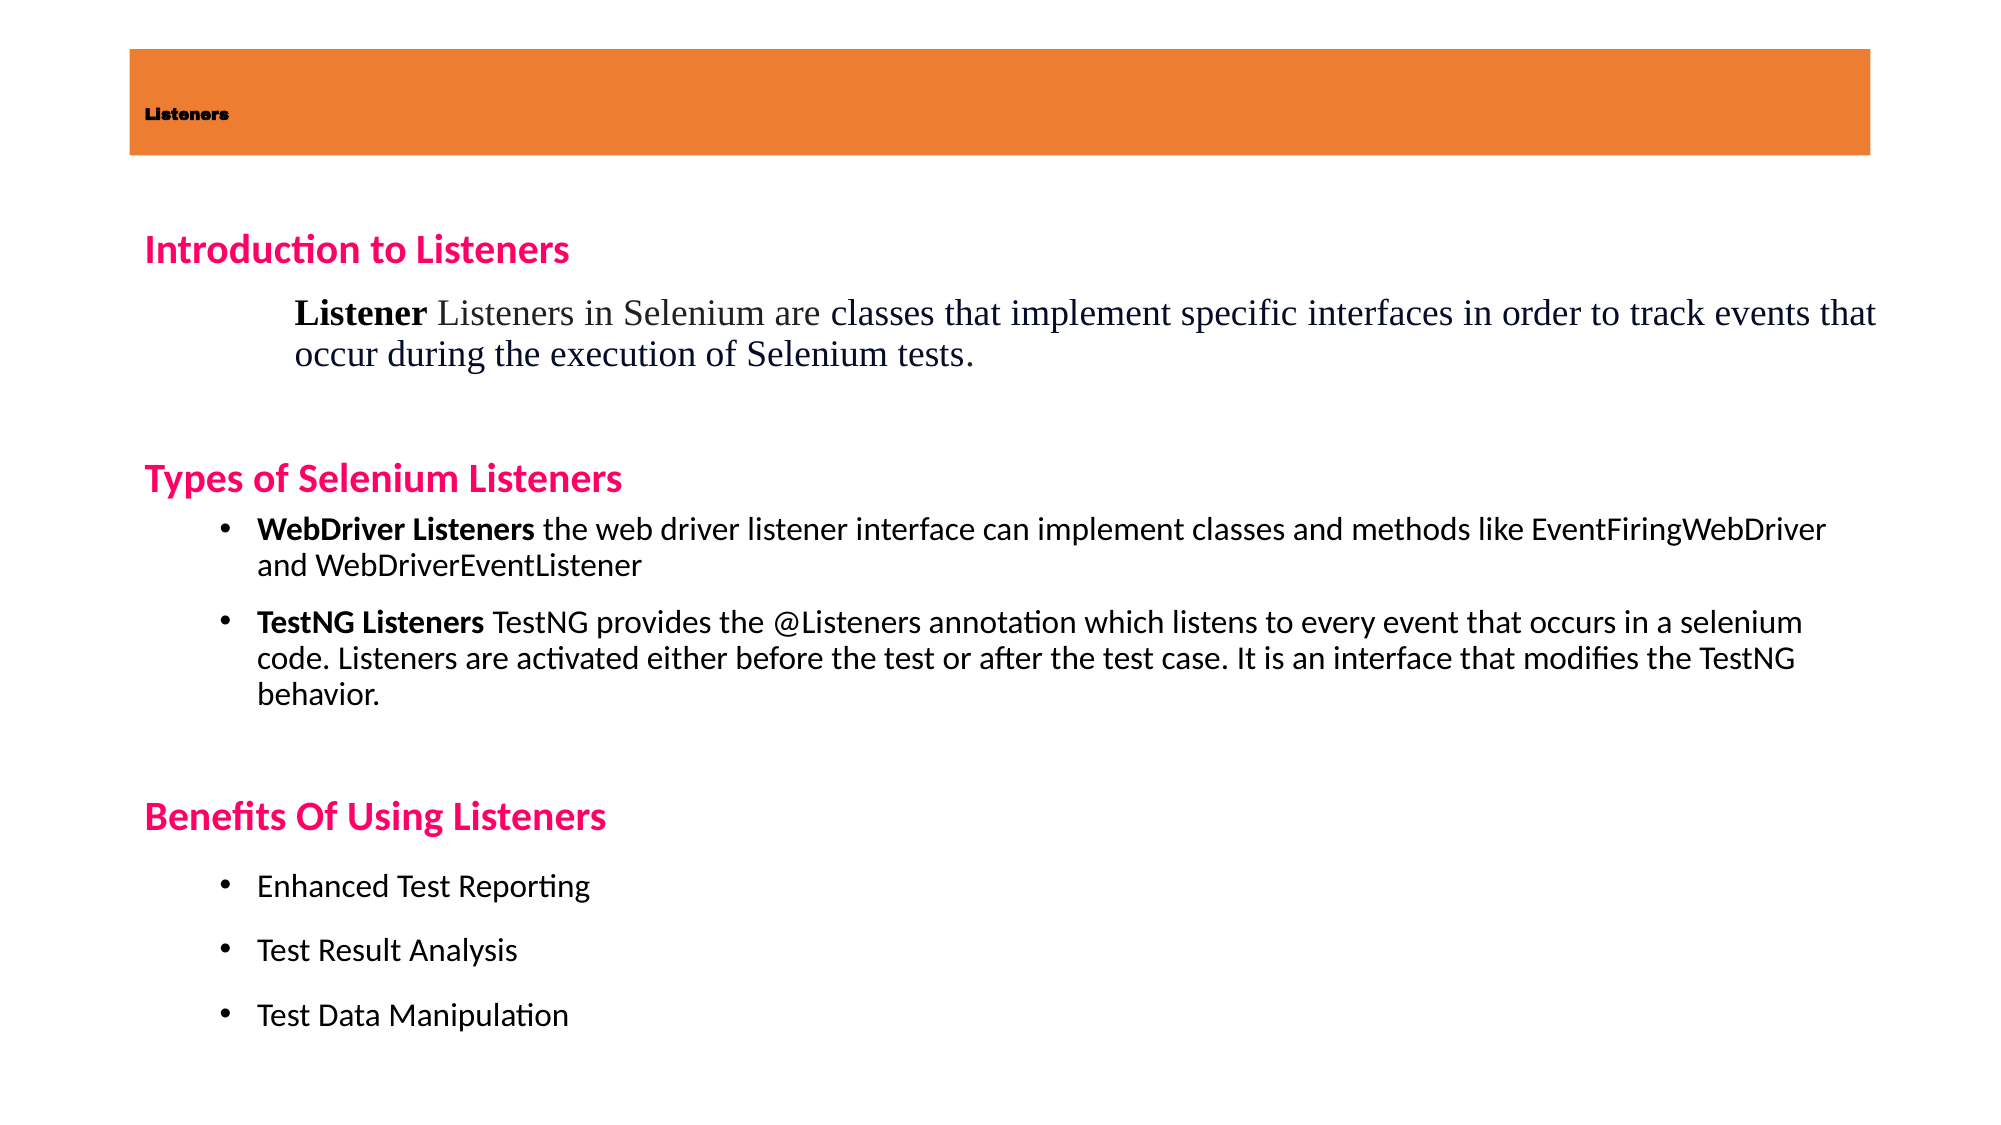

# Listeners
Introduction to Listeners
	Listener Listeners in Selenium are classes that implement specific interfaces in order to track events that 	occur during the execution of Selenium tests.

Types of Selenium Listeners
WebDriver Listeners the web driver listener interface can implement classes and methods like EventFiringWebDriver and WebDriverEventListener
TestNG Listeners TestNG provides the @Listeners annotation which listens to every event that occurs in a selenium code. Listeners are activated either before the test or after the test case. It is an interface that modifies the TestNG behavior.

Benefits Of Using Listeners
Enhanced Test Reporting
Test Result Analysis
Test Data Manipulation